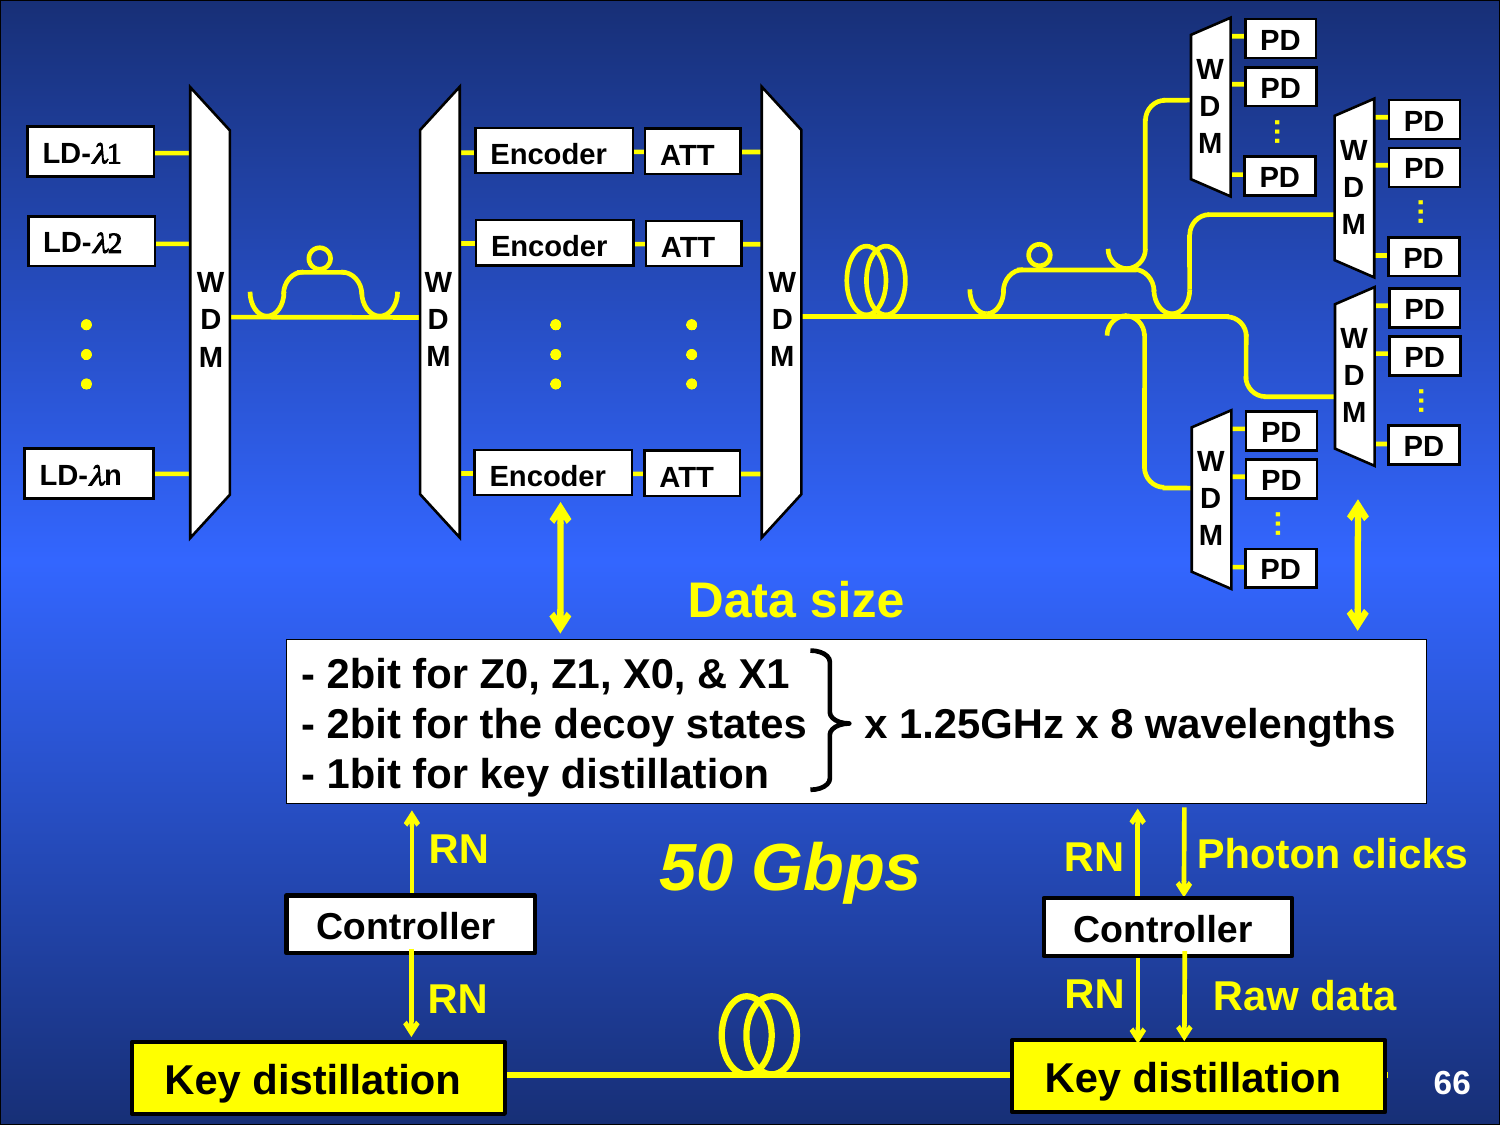

PD

W
D
M
PD

…
PD

W
D
M

W
D
M

W
D
M

PD

W
D
M
PD

…
PD

LD-λ1
Encoder
ATT

LD-λ2
Encoder
ATT

PD

W
D
M
PD

…
PD

PD

W
D
M
PD

…
PD

LD-λn
Encoder
ATT

Data size
- 2bit for Z0, Z1, X0, & X1
- 2bit for the decoy states     x 1.25GHz x 8 wavelengths
- 1bit for key distillation

RN
 50 Gbps
Photon clicks
RN
Controller
Controller
RN
Raw data
RN

Key distillation
Key distillation